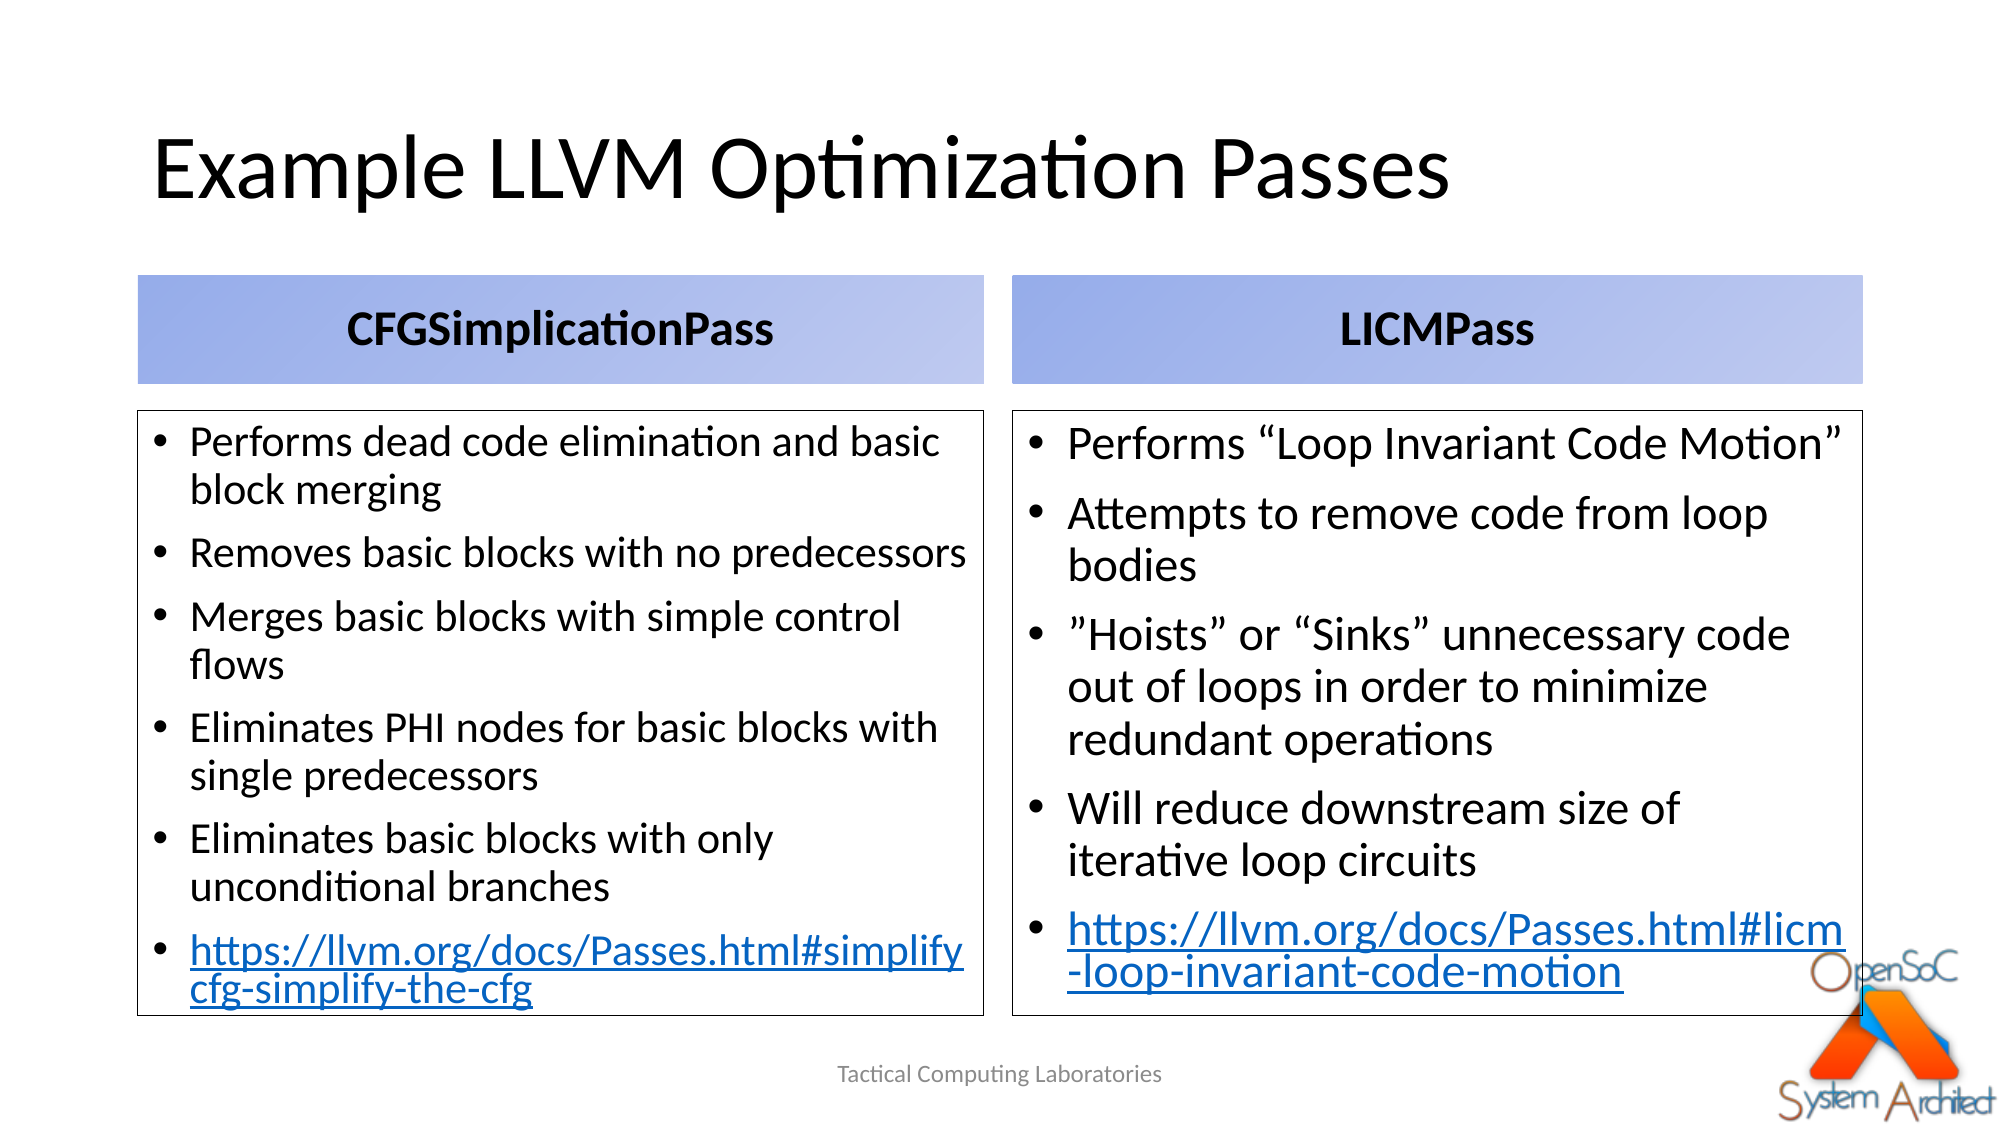

# Example LLVM Optimization Passes
CFGSimplicationPass
LICMPass
Performs dead code elimination and basic block merging
Removes basic blocks with no predecessors
Merges basic blocks with simple control flows
Eliminates PHI nodes for basic blocks with single predecessors
Eliminates basic blocks with only unconditional branches
https://llvm.org/docs/Passes.html#simplifycfg-simplify-the-cfg

Performs “Loop Invariant Code Motion”
Attempts to remove code from loop bodies
”Hoists” or “Sinks” unnecessary code out of loops in order to minimize redundant operations
Will reduce downstream size of iterative loop circuits
https://llvm.org/docs/Passes.html#licm-loop-invariant-code-motion

Tactical Computing Laboratories